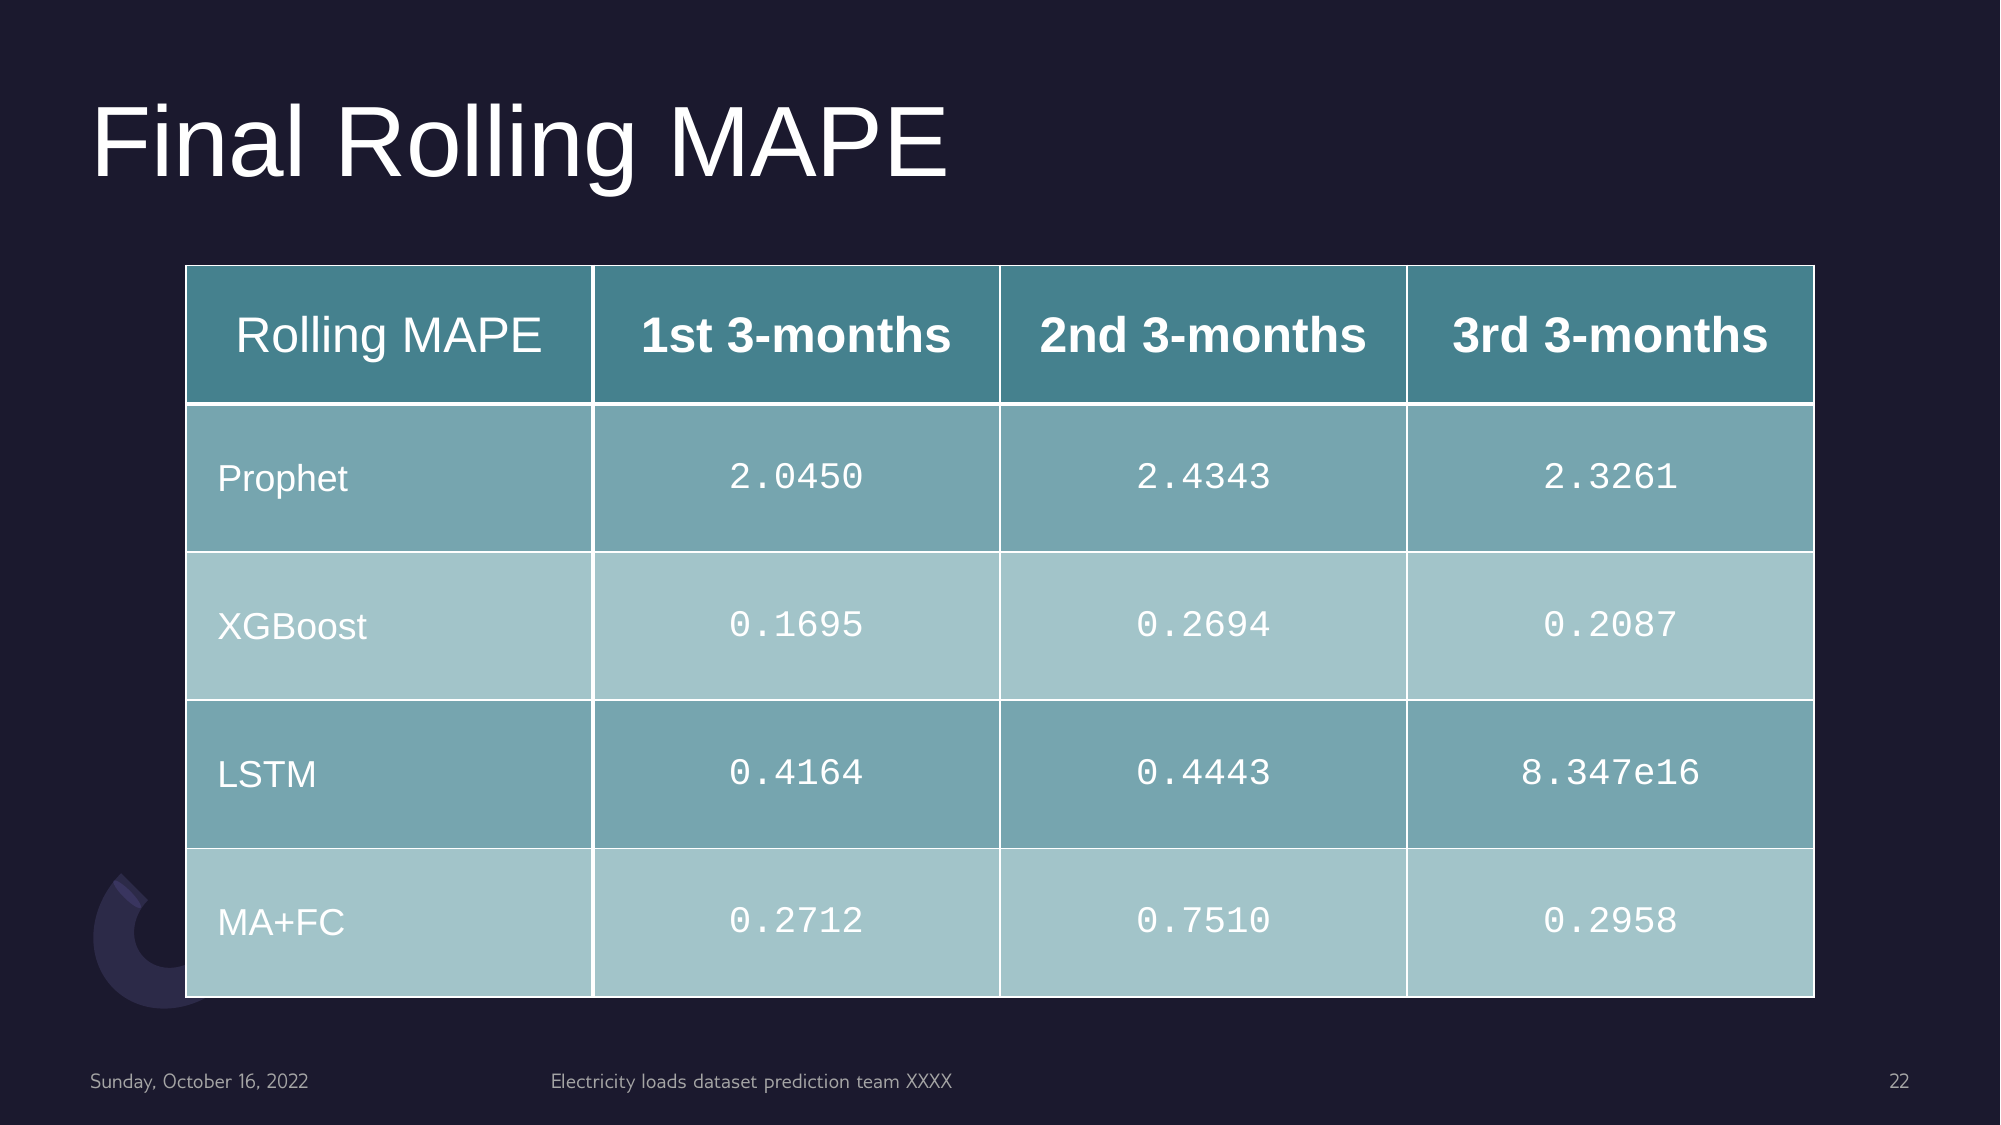

# Final Rolling MAPE
| Rolling MAPE | 1st 3-months | 2nd 3-months | 3rd 3-months |
| --- | --- | --- | --- |
| Prophet | 2.0450 | 2.4343 | 2.3261 |
| XGBoost | 0.1695 | 0.2694 | 0.2087 |
| LSTM | 0.4164 | 0.4443 | 8.347e16 |
| MA+FC | 0.2712 | 0.7510 | 0.2958 |
Sunday, October 16, 2022
Electricity loads dataset prediction team XXXX
22